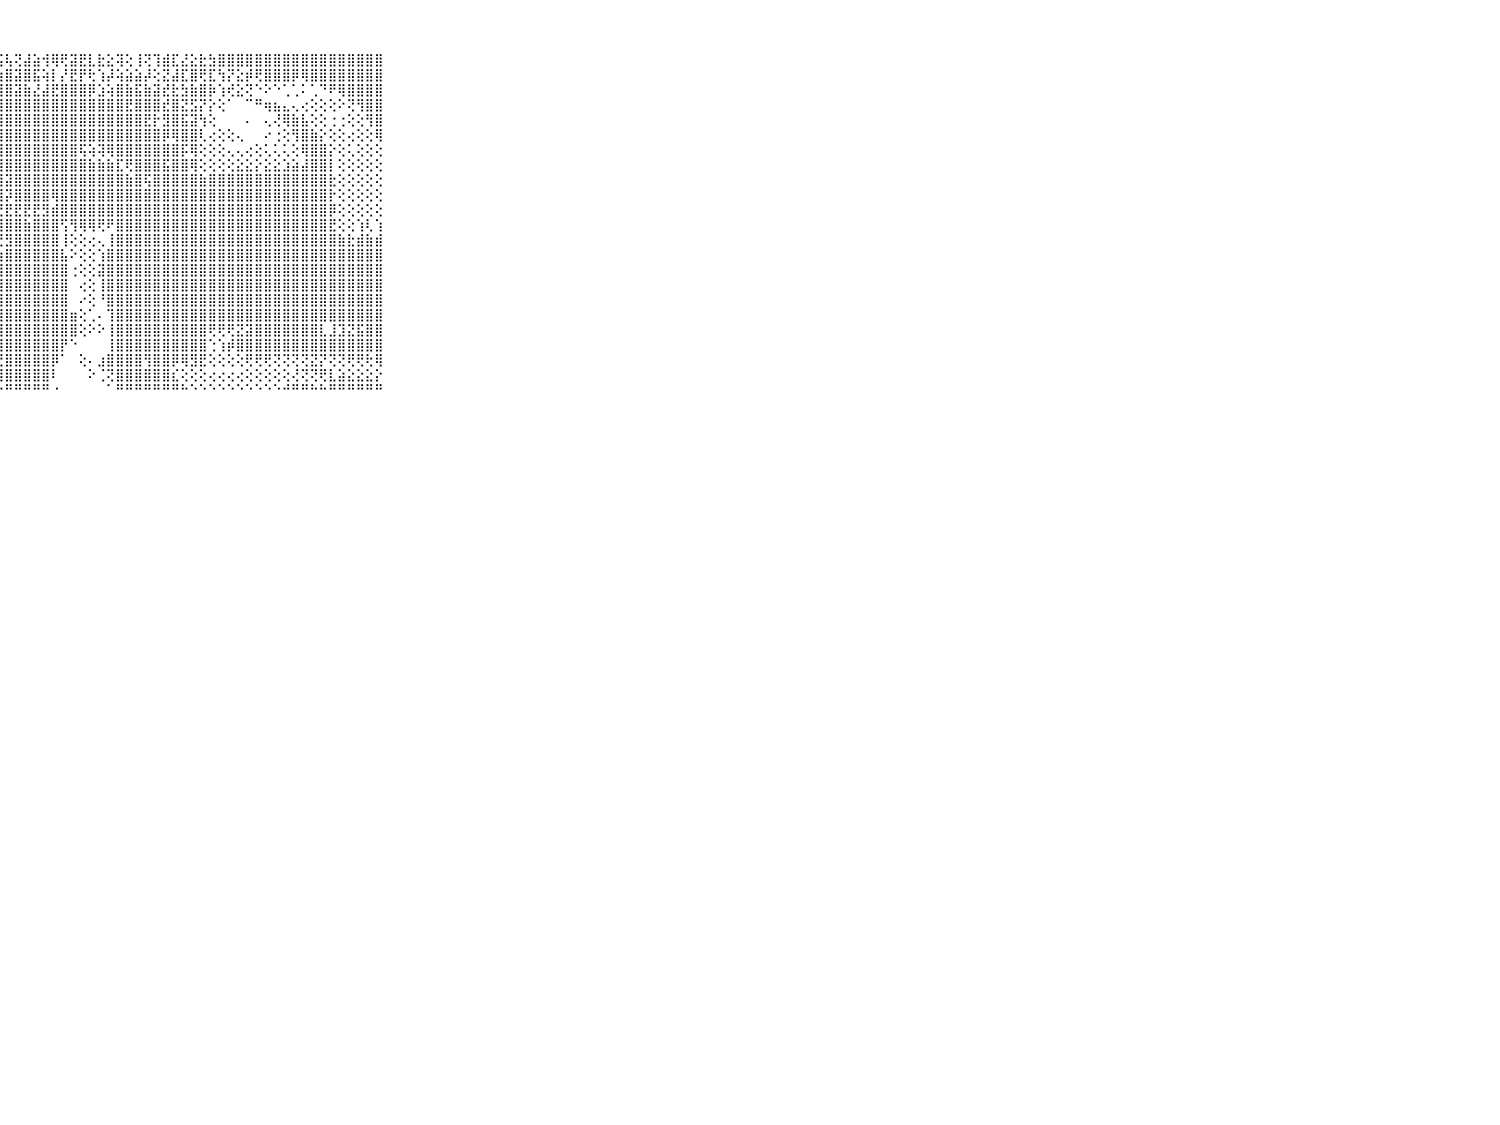

⠀⠀⠀⠀⠀⠀⠀⠀⠀⠀⠀⢕⢕⢕⢕⢕⢜⢕⢕⢜⢝⢕⢝⢻⣿⣽⣗⢪⢧⢝⣼⣵⢺⢿⢟⣽⣟⣇⣗⣕⢽⢕⢸⢝⢹⣾⣏⣜⣕⣗⣳⣿⣿⣿⣿⣿⣿⣿⣿⣿⣿⣿⣿⣿⣿⣿⣿⣿⣿⠀⠀⠀⠀⠀⠀⠀⠀⠀⠀⠀⠀
⠀⠀⠀⠀⠀⠀⠀⠀⠀⠀⠀⠙⢓⢷⢵⣕⡕⢕⢕⢕⢜⢕⣱⣾⣿⣽⣕⣵⣿⣽⣿⣯⢵⡇⡜⣟⡟⢗⢱⡼⢵⣵⣵⡼⢕⣝⣼⣏⣿⢟⣏⢳⡝⣕⡾⢟⣿⣿⣿⡿⢿⣿⣿⣿⣿⣿⣿⣿⣿⠀⠀⠀⠀⠀⠀⠀⠀⠀⠀⠀⠀
⠀⠀⠀⠀⠀⠀⠀⠀⠀⠀⠀⢔⢕⢕⢕⢝⢻⣷⣵⡕⡕⢕⢕⢇⢻⡿⢗⣿⣿⣽⣷⣜⣼⣟⣿⣿⣿⡿⣱⢵⣿⣷⣯⣷⣽⣞⣗⣳⣷⣿⡷⢱⢞⣕⢝⠑⠕⠑⢁⢁⠅⢁⠙⠟⢿⣿⣿⣿⣿⠀⠀⠀⠀⠀⠀⠀⠀⠀⠀⠀⠀
⠀⠀⠀⠀⠀⠀⠀⠀⠀⠀⠀⢕⢕⢕⢕⢕⢕⢜⢻⣿⣷⡕⢕⢕⢝⢼⡿⢿⣿⣿⣿⣿⣿⣿⣿⣿⣿⣿⣿⣿⣿⣟⣿⣿⣿⣞⣿⣝⣫⡝⡕⢕⠁⠀⠉⠛⢶⣦⣄⢄⢔⢕⢕⢕⠕⢝⢻⣿⣿⠀⠀⠀⠀⠀⠀⠀⠀⠀⠀⠀⠀
⠀⠀⠀⠀⠀⠀⠀⠀⠀⠀⠀⢕⢕⢕⢕⢕⢕⢕⢕⢝⢿⣿⣗⢕⢕⢹⣿⣿⣿⣿⣿⣿⣿⣿⣿⣿⣿⣿⣿⣿⣿⣿⣿⣟⡗⣻⣿⣯⣽⢳⢕⠀⠀⠀⠄⠀⢄⢜⢿⣷⣧⢕⢕⢐⢐⢕⢕⢻⣿⠀⠀⠀⠀⠀⠀⠀⠀⠀⠀⠀⠀
⠀⠀⠀⠀⠀⠀⠀⠀⠀⠀⠀⢕⢕⢕⢕⢕⢕⢕⢕⢕⢜⢿⣿⣧⢕⢕⢹⣿⣿⣿⣿⣿⣿⣿⣿⣿⣿⣿⣿⣿⣿⣿⣿⣿⣿⡿⢿⣿⣿⢇⢔⢕⢕⢄⠀⠀⠔⢐⢕⢻⣿⣷⡕⢕⢕⢔⢕⢕⢿⠀⠀⠀⠀⠀⠀⠀⠀⠀⠀⠀⠀
⠀⠀⠀⠀⠀⠀⠀⠀⠀⠀⠀⣿⣿⣿⣿⣷⣿⣵⣕⣕⢕⣜⣿⣿⡇⢕⢜⣿⣿⣿⣿⣿⣿⣿⣿⣿⢯⢵⢽⢿⣿⣿⣿⣿⣿⣿⣿⡯⢿⢕⢕⢕⢄⢄⢔⢕⢅⢅⢅⢕⢿⣿⣿⡕⢕⢅⢕⢕⢕⠀⠀⠀⠀⠀⠀⠀⠀⠀⠀⠀⠀
⠀⠀⠀⠀⠀⠀⠀⠀⠀⠀⠀⣿⣿⣿⣿⣿⣿⣿⣿⣿⣿⣿⣿⣿⣧⢕⢕⣿⣿⣿⣿⣿⣿⣿⣿⣿⣿⣷⣷⣷⣏⢟⣿⣿⣿⣯⣿⣿⢿⢕⢕⢕⢕⣕⣕⡕⣕⣕⣱⣵⣼⣿⣿⡇⢕⢕⢕⢕⢕⠀⠀⠀⠀⠀⠀⠀⠀⠀⠀⠀⠀
⠀⠀⠀⠀⠀⠀⠀⠀⠀⠀⠀⣿⣿⣿⣿⣿⣿⣿⣿⣿⣿⣿⣿⣿⣿⢕⢱⢽⣽⣿⣿⣿⣿⣿⣿⣿⣿⣿⣿⣿⣿⣷⣿⢯⣿⣿⣿⣿⣿⣷⣿⣿⣿⣿⣿⣿⣿⣿⣿⣿⣿⣿⣿⣗⢕⢕⢕⢕⢕⠀⠀⠀⠀⠀⠀⠀⠀⠀⠀⠀⠀
⠀⠀⠀⠀⠀⠀⠀⠀⠀⠀⠀⣿⣿⣿⣿⣿⣿⣿⣿⣿⣿⣿⣿⣿⣿⢕⢕⢹⡽⣿⣿⣿⣿⢿⣿⣿⣿⣿⣿⣿⣿⣿⣿⣿⣿⣿⣿⣿⣿⣿⣿⣿⣿⣿⣿⣿⣿⣿⣿⣿⣿⣿⣿⡗⢕⢕⢕⢕⢕⠀⠀⠀⠀⠀⠀⠀⠀⠀⠀⠀⠀
⠀⠀⠀⠀⠀⠀⠀⠀⠀⠀⠀⣿⣿⣿⣿⣿⣿⣿⣿⣿⣿⣿⣿⣿⣿⢕⢕⣜⣟⣟⣟⣟⣻⣾⣿⣿⣿⣿⣿⣿⣿⣿⣿⣿⣿⣿⣿⣿⣿⣿⣿⣿⣿⣿⣿⣿⣿⣿⣿⣿⣿⣿⣿⡿⢕⢕⢕⢕⢕⠀⠀⠀⠀⠀⠀⠀⠀⠀⠀⠀⠀
⠀⠀⠀⠀⠀⠀⠀⠀⠀⠀⠀⣿⣿⣿⣿⣿⣿⣿⣿⣿⣿⣿⣿⣿⣿⢇⢕⢿⣿⣿⣷⣿⣿⣿⢫⢻⢿⢿⢟⠟⣿⣿⣿⣿⣿⣿⣿⣿⣿⣿⣿⣿⣿⣿⣿⣿⣿⣿⣿⣿⣿⣿⣿⣟⢕⢕⢱⢇⢱⠀⠀⠀⠀⠀⠀⠀⠀⠀⠀⠀⠀
⠀⠀⠀⠀⠀⠀⠀⠀⠀⠀⠀⣿⣿⣿⣿⣿⣿⣿⣿⣿⣿⣿⣿⣿⡟⢕⢕⢟⣻⣿⣿⣿⣿⣿⢸⢕⢕⢔⢄⢸⣿⣿⣿⣿⣿⣿⣿⣿⣿⣿⣿⣿⣿⣿⣿⣿⣿⣿⣿⣿⣿⣿⣿⣿⣷⣗⣾⣷⣾⠀⠀⠀⠀⠀⠀⠀⠀⠀⠀⠀⠀
⠀⠀⠀⠀⠀⠀⠀⠀⠀⠀⠀⣿⣿⣿⣿⣿⣿⣿⣿⣿⣿⣿⣿⣿⡕⢕⢕⣱⣿⣿⣿⣿⣿⣿⣧⠕⢕⢕⢱⣿⣿⣿⣿⣿⣿⣿⣿⣿⣿⣿⣿⣿⣿⣿⣿⣿⣿⣿⣿⣿⣿⣿⣿⣿⣿⣿⣿⣿⣿⠀⠀⠀⠀⠀⠀⠀⠀⠀⠀⠀⠀
⠀⠀⠀⠀⠀⠀⠀⠀⠀⠀⠀⣿⣿⣿⣿⣿⣿⣿⣿⣿⣿⣿⣿⣿⢕⢕⢕⣾⣿⣿⣿⣿⣿⣿⣿⢐⢕⢕⣽⣿⣿⣿⣿⣿⣿⣿⣿⣿⣿⣿⣿⣿⣿⣿⣿⣿⣿⣿⣿⣿⣿⣿⣿⣿⣿⣿⣿⣿⣿⠀⠀⠀⠀⠀⠀⠀⠀⠀⠀⠀⠀
⠀⠀⠀⠀⠀⠀⠀⠀⠀⠀⠀⣿⣿⣿⣿⣿⣿⣿⣿⣿⣿⣿⣿⣿⢕⢕⣼⣿⣿⣿⣿⣿⣿⣿⣿⠀⢔⢕⢸⣿⣿⣿⣿⣿⣿⣿⣿⣿⣿⣿⣿⣿⣿⣿⣿⣿⣿⣿⣿⣿⣿⣿⣿⣿⣿⣿⣿⣿⣿⠀⠀⠀⠀⠀⠀⠀⠀⠀⠀⠀⠀
⠀⠀⠀⠀⠀⠀⠀⠀⠀⠀⠀⣿⣿⣿⣿⣿⣿⣿⣿⣿⣿⣿⣿⣿⣇⢕⣿⣿⣿⣿⣿⣿⣿⣿⣿⠀⠔⢕⠘⣿⣿⣿⣿⣿⣿⣿⣿⣿⣿⣿⣿⣿⣿⣿⣿⣿⣿⣿⣿⣿⣿⣿⣿⣿⣿⣿⣿⣿⣿⠀⠀⠀⠀⠀⠀⠀⠀⠀⠀⠀⠀
⠀⠀⠀⠀⠀⠀⠀⠀⠀⠀⠀⣿⣿⣿⣿⣿⣿⣿⣿⣿⣿⣿⣿⣿⡾⢱⣿⣿⣿⣿⣿⣿⣿⣿⣿⣶⢕⢁⠄⢹⣿⣿⣿⣿⣿⣿⣿⣿⣿⣿⣿⣿⣿⣿⣿⣿⣿⣿⣿⣿⣿⣿⣿⣿⣿⣿⣿⣿⣿⠀⠀⠀⠀⠀⠀⠀⠀⠀⠀⠀⠀
⠀⠀⠀⠀⠀⠀⠀⠀⠀⠀⠀⣿⣿⣿⣿⣿⣿⣿⣿⣿⣿⣿⣿⣿⢏⢕⢻⣿⣿⣿⣿⣿⣿⣿⣿⣿⢕⠕⠕⢸⣿⣿⣿⣿⣿⣿⣿⣿⣿⣿⢟⢟⢟⣝⣽⣿⣿⣿⣿⣿⣿⣿⣇⣸⣹⣝⣯⣿⣿⠀⠀⠀⠀⠀⠀⠀⠀⠀⠀⠀⠀
⠀⠀⠀⠀⠀⠀⠀⠀⠀⠀⠀⣿⣿⣿⣿⣿⣿⣿⣿⣿⣿⣿⣿⣿⡗⢕⢕⣿⣿⣿⣿⣿⣿⣿⡟⠑⠀⠀⠀⢸⣿⣿⣿⣿⣿⣿⣿⣿⣿⣿⢑⢱⡾⣿⣿⣿⣿⣿⣿⣿⣿⣿⣿⣿⣿⣿⣿⣿⣿⠀⠀⠀⠀⠀⠀⠀⠀⠀⠀⠀⠀
⠀⠀⠀⠀⠀⠀⠀⠀⠀⠀⠀⣿⣿⣿⣿⣿⣿⣿⣿⣿⣿⣿⡿⢏⢕⢕⢕⢜⣿⣿⣿⣿⣿⡿⠁⠀⢕⠄⣰⣿⣿⣿⣿⢻⣿⣿⡿⢿⣻⣟⢕⢕⢕⢕⢟⢟⢟⢝⢝⢝⢝⣝⡝⢝⢝⢟⢟⢗⢿⠀⠀⠀⠀⠀⠀⠀⠀⠀⠀⠀⠀
⠀⠀⠀⠀⠀⠀⠀⠀⠀⠀⠀⢜⣻⣿⣿⢟⢟⢟⢟⢝⢝⢕⢕⢕⢕⣕⡕⢿⣿⣿⣿⣿⣿⠇⠀⠀⠀⠕⢈⢝⣿⣿⣿⣿⣿⣿⣎⢕⢕⢕⢔⢔⢔⢔⢕⢕⢕⢕⢕⢜⢝⢝⢟⣇⣵⣕⣕⣕⡕⠀⠀⠀⠀⠀⠀⠀⠀⠀⠀⠀⠀
⠀⠀⠀⠀⠀⠀⠀⠀⠀⠀⠀⠑⠑⠑⠑⠑⠑⠚⠓⠓⠛⠛⠓⠑⠘⠛⠑⠑⠛⠛⠛⠛⠛⠐⠀⠀⠀⠀⠀⠁⠛⠛⠛⠛⠛⠛⠛⠓⠑⠑⠑⠑⠑⠑⠑⠑⠑⠑⠚⠛⠛⠓⠓⠛⠛⠛⠛⠛⠛⠀⠀⠀⠀⠀⠀⠀⠀⠀⠀⠀⠀